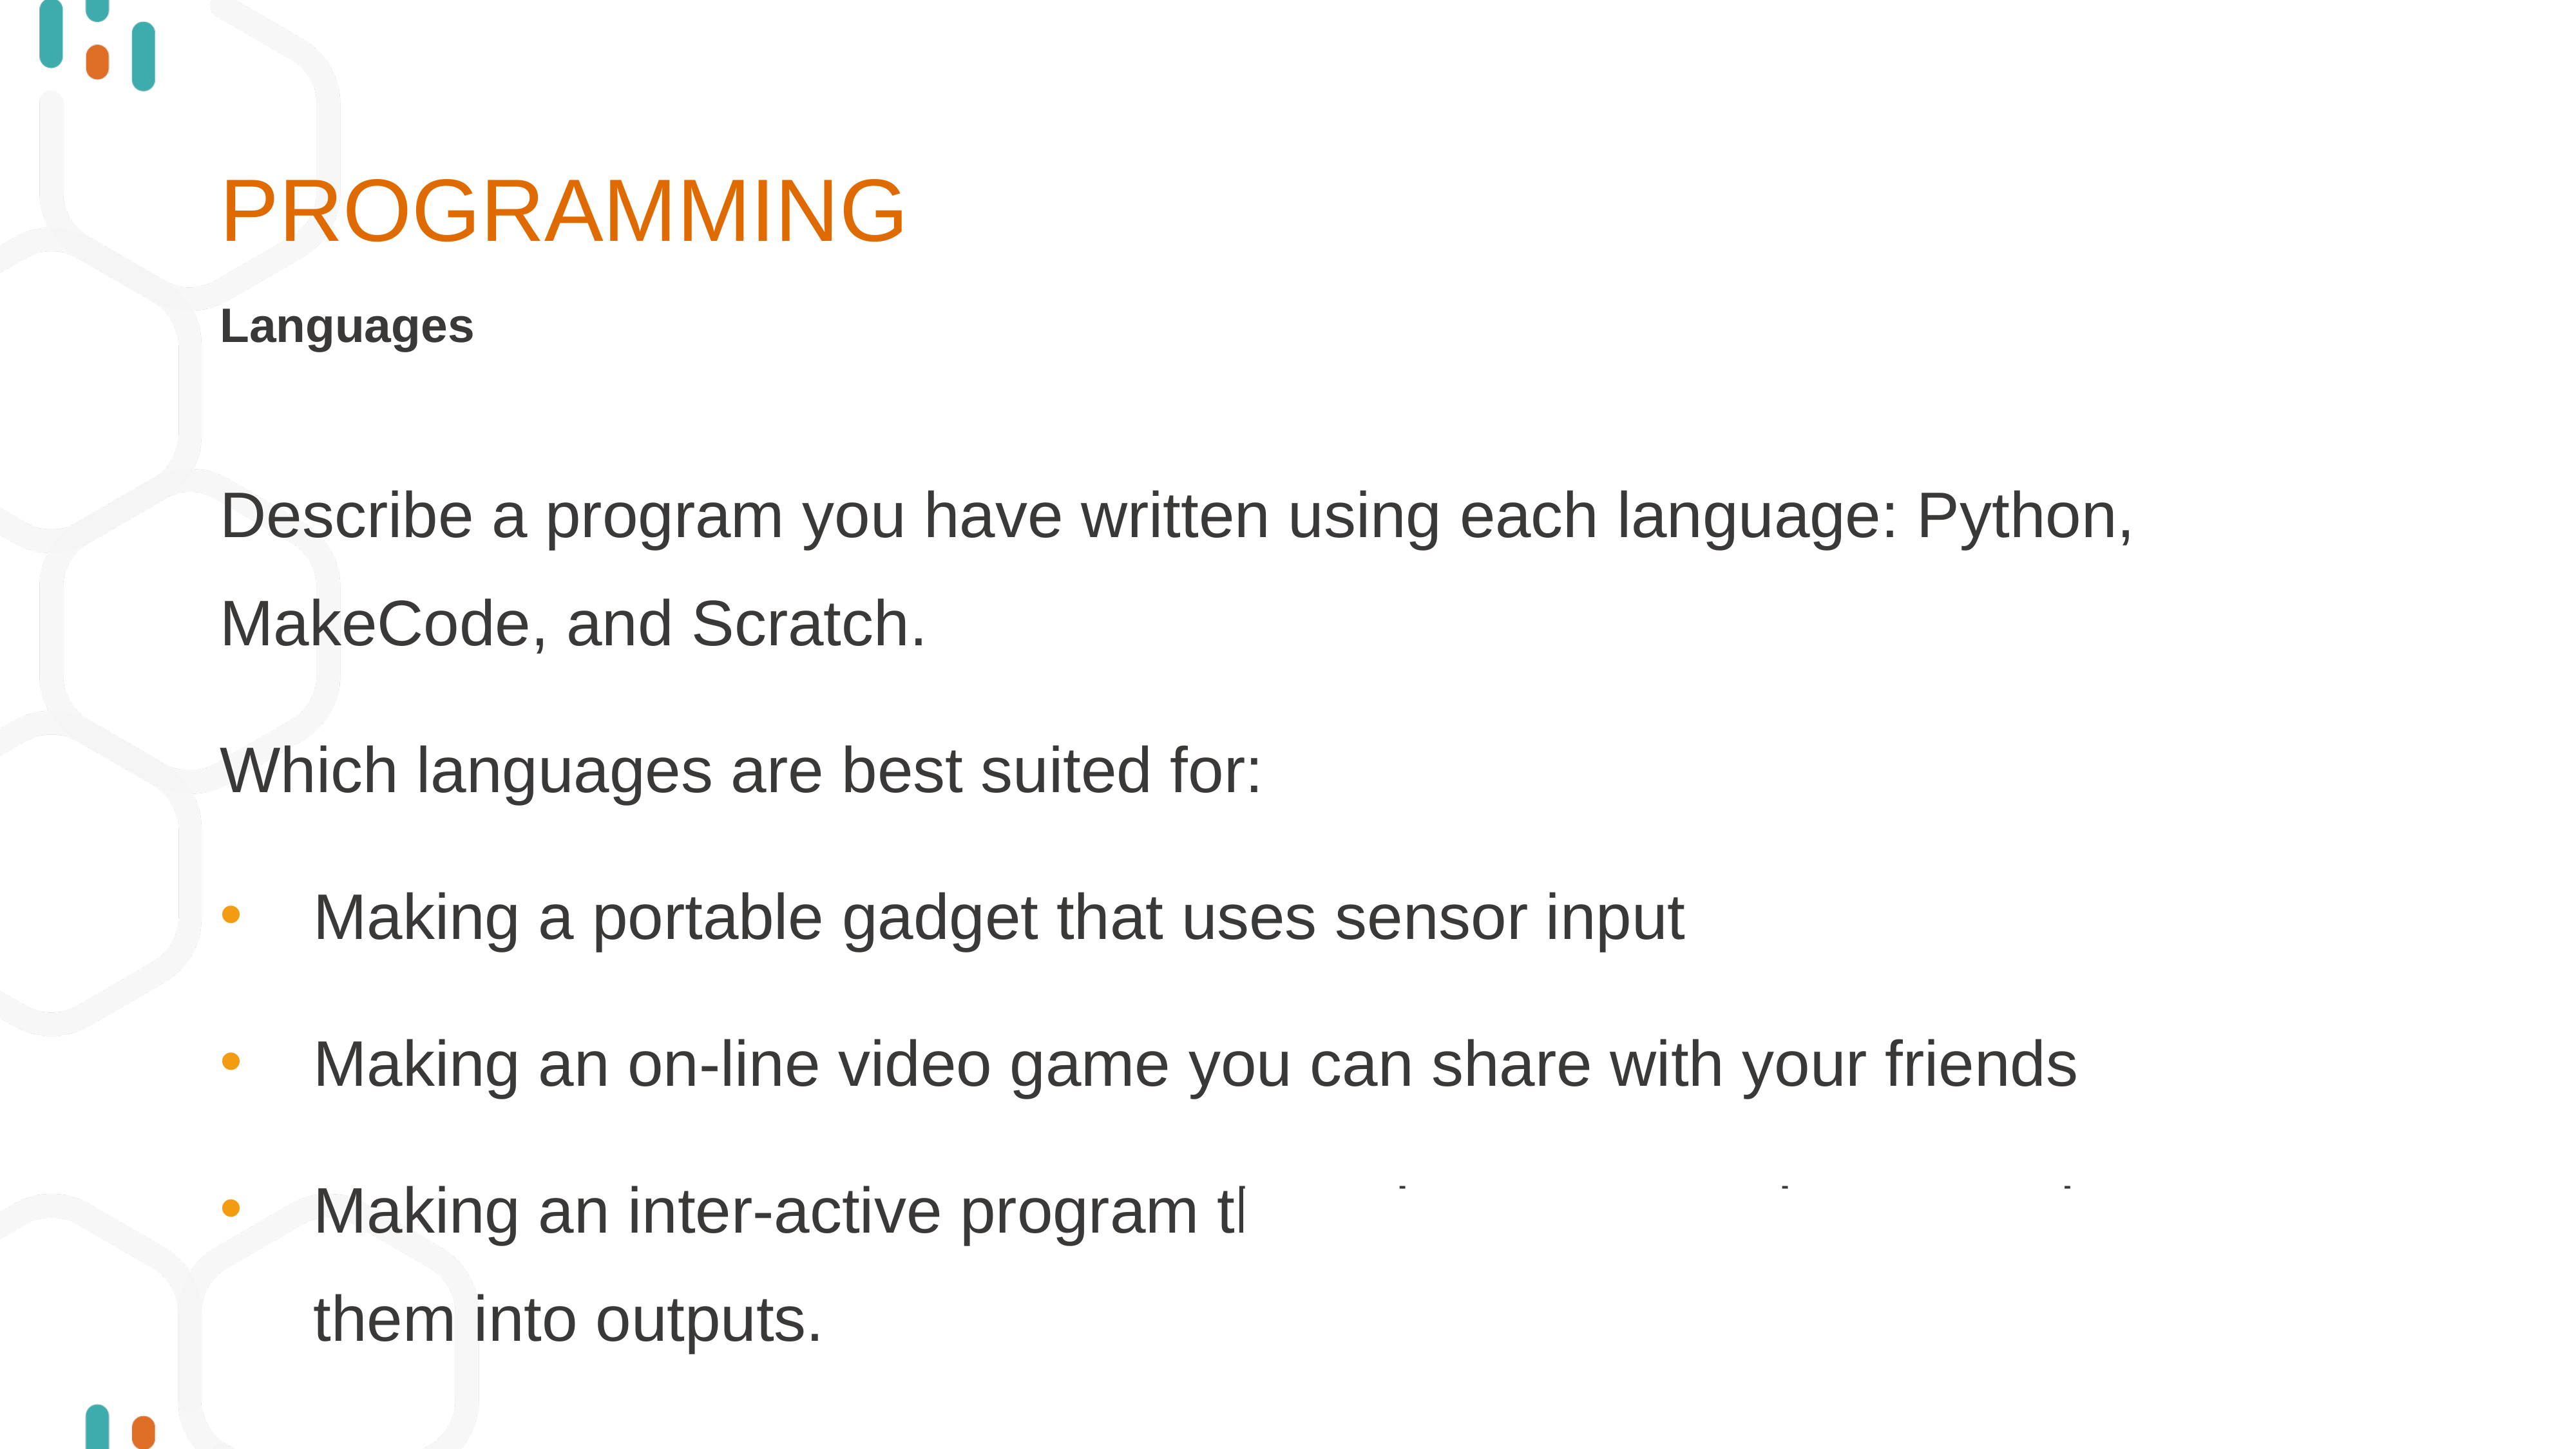

# PROGRAMMING
Languages
Describe a program you have written using each language: Python, MakeCode, and Scratch.
Which languages are best suited for:
Making a portable gadget that uses sensor input
Making an on-line video game you can share with your friends
Making an inter-active program that takes user text inputs and turns them into outputs.